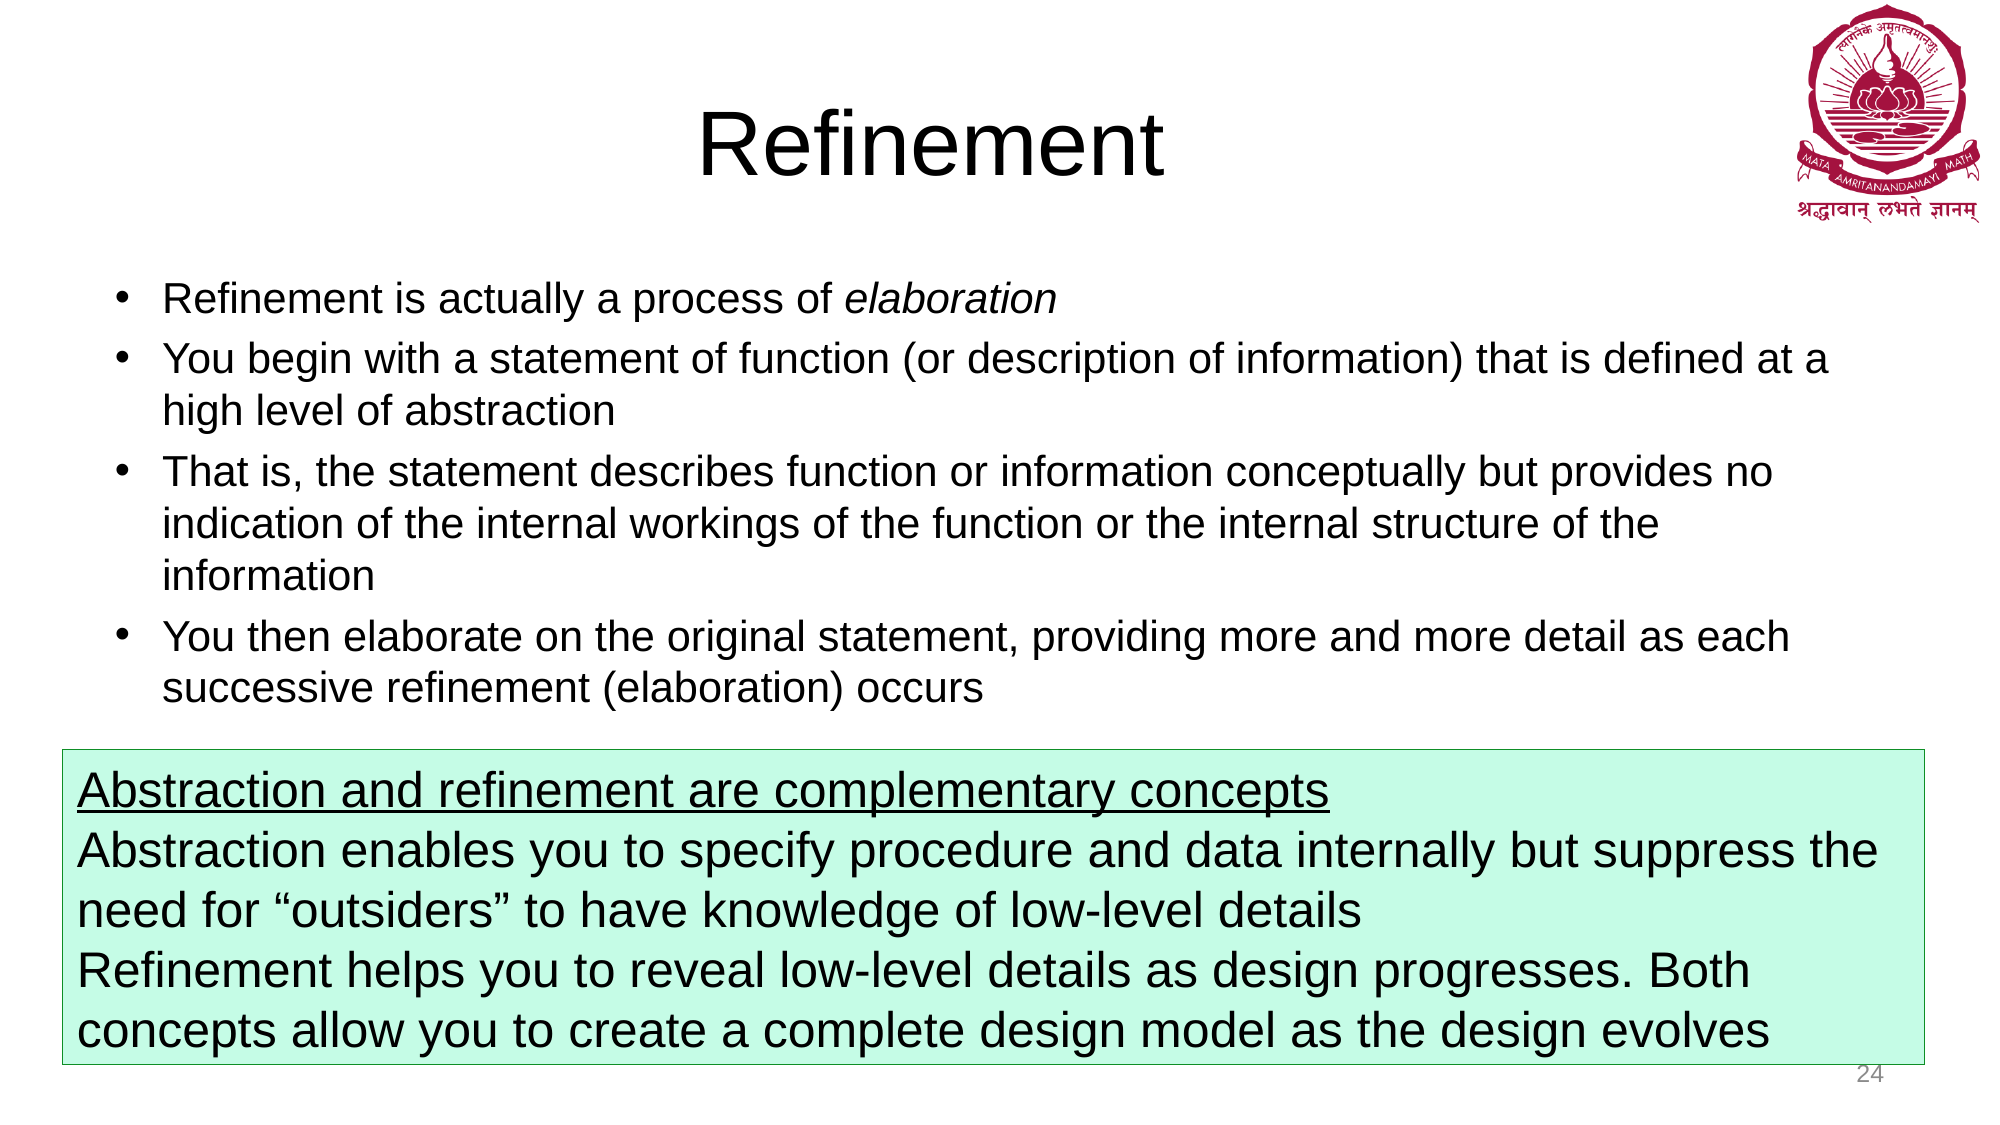

# Refinement
Refinement is actually a process of elaboration
You begin with a statement of function (or description of information) that is defined at a high level of abstraction
That is, the statement describes function or information conceptually but provides no indication of the internal workings of the function or the internal structure of the information
You then elaborate on the original statement, providing more and more detail as each successive refinement (elaboration) occurs
Abstraction and refinement are complementary concepts
Abstraction enables you to specify procedure and data internally but suppress the need for “outsiders” to have knowledge of low-level details
Refinement helps you to reveal low-level details as design progresses. Both concepts allow you to create a complete design model as the design evolves
24